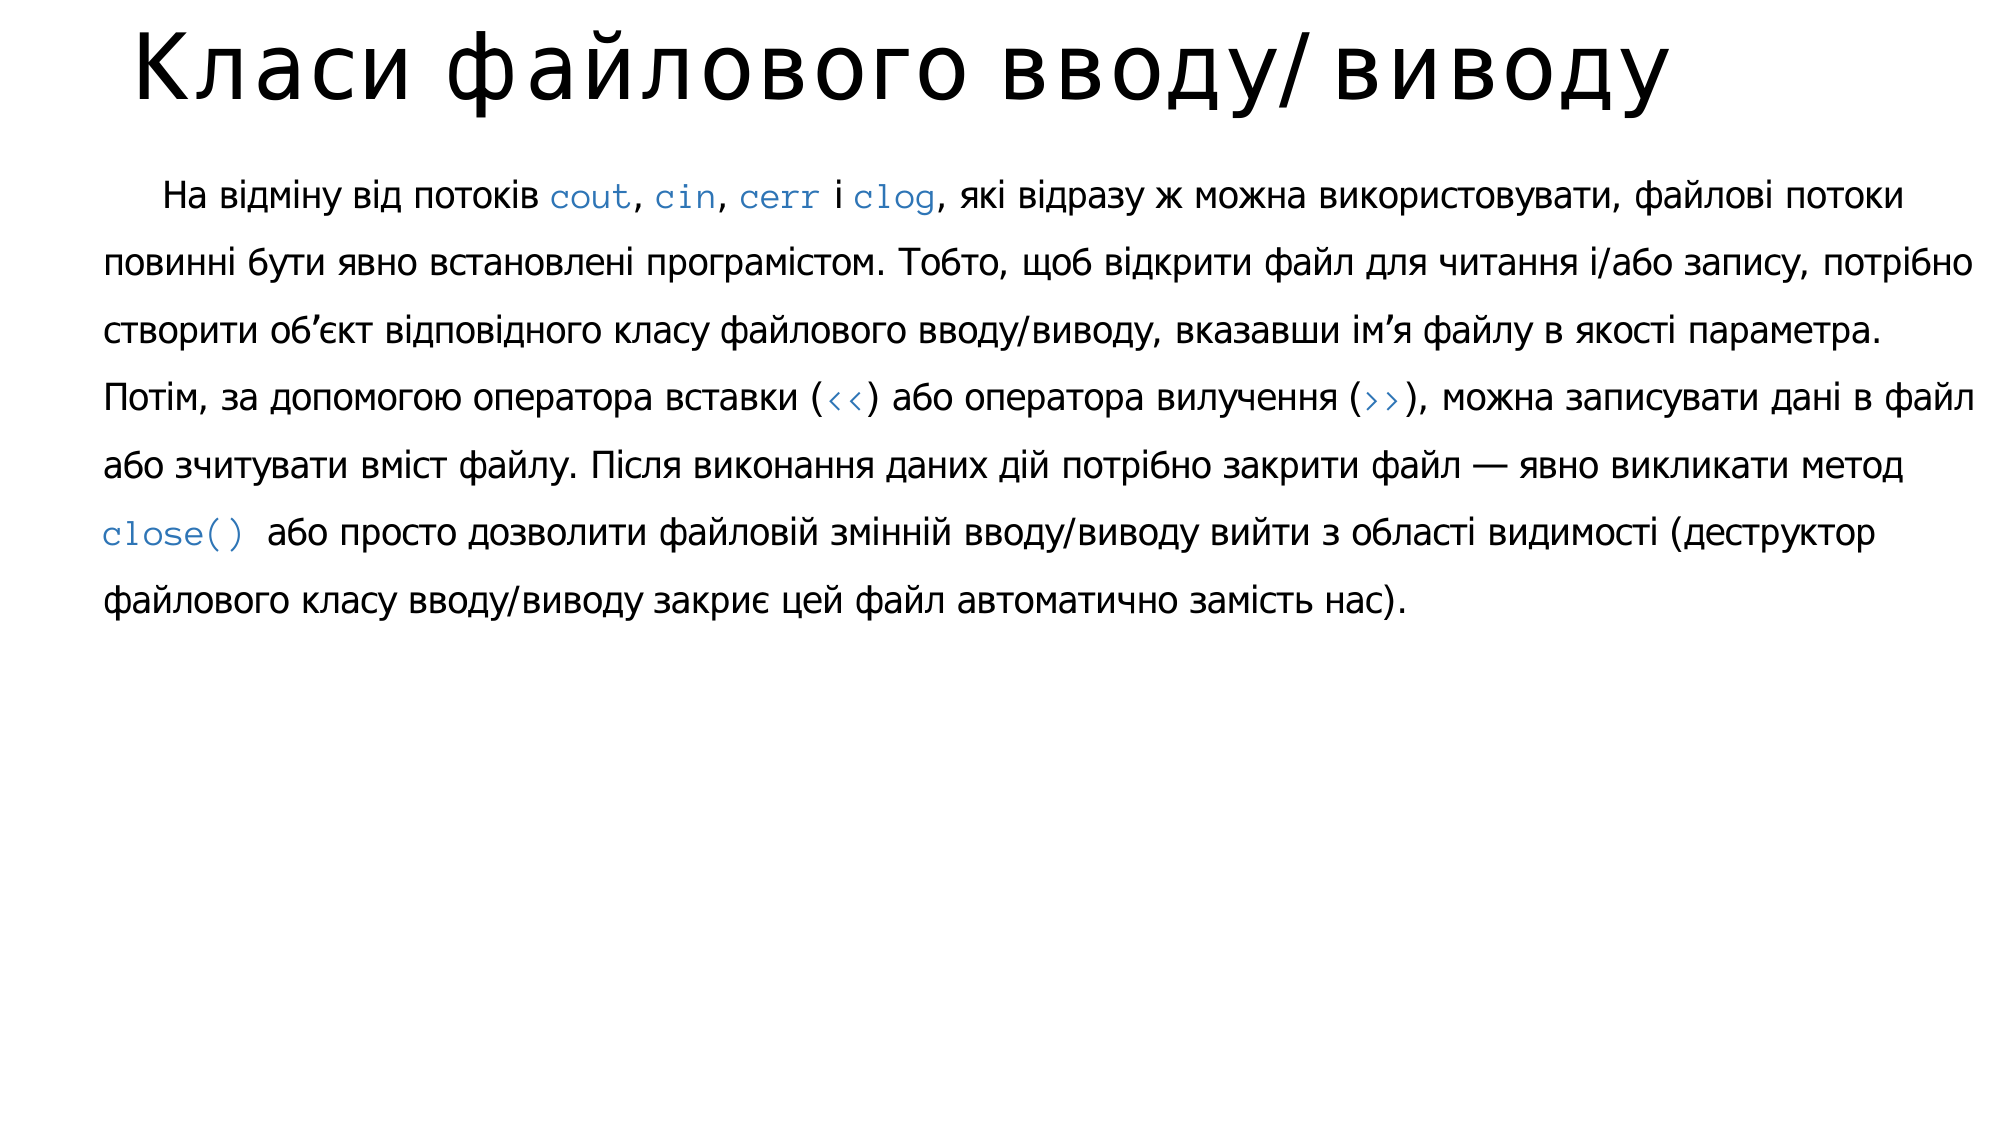

# Класи файлового вводу/виводу
На відміну від потоків cout, cin, cerr і clog, які відразу ж можна використовувати, файлові потоки повинні бути явно встановлені програмістом. Тобто, щоб відкрити файл для читання і/або запису, потрібно створити об’єкт відповідного класу файлового вводу/виводу, вказавши ім’я файлу в якості параметра. Потім, за допомогою оператора вставки (<<) або оператора вилучення (>>), можна записувати дані в файл або зчитувати вміст файлу. Після виконання даних дій потрібно закрити файл — явно викликати метод close() або просто дозволити файловій змінній вводу/виводу вийти з області видимості (деструктор файлового класу вводу/виводу закриє цей файл автоматично замість нас).